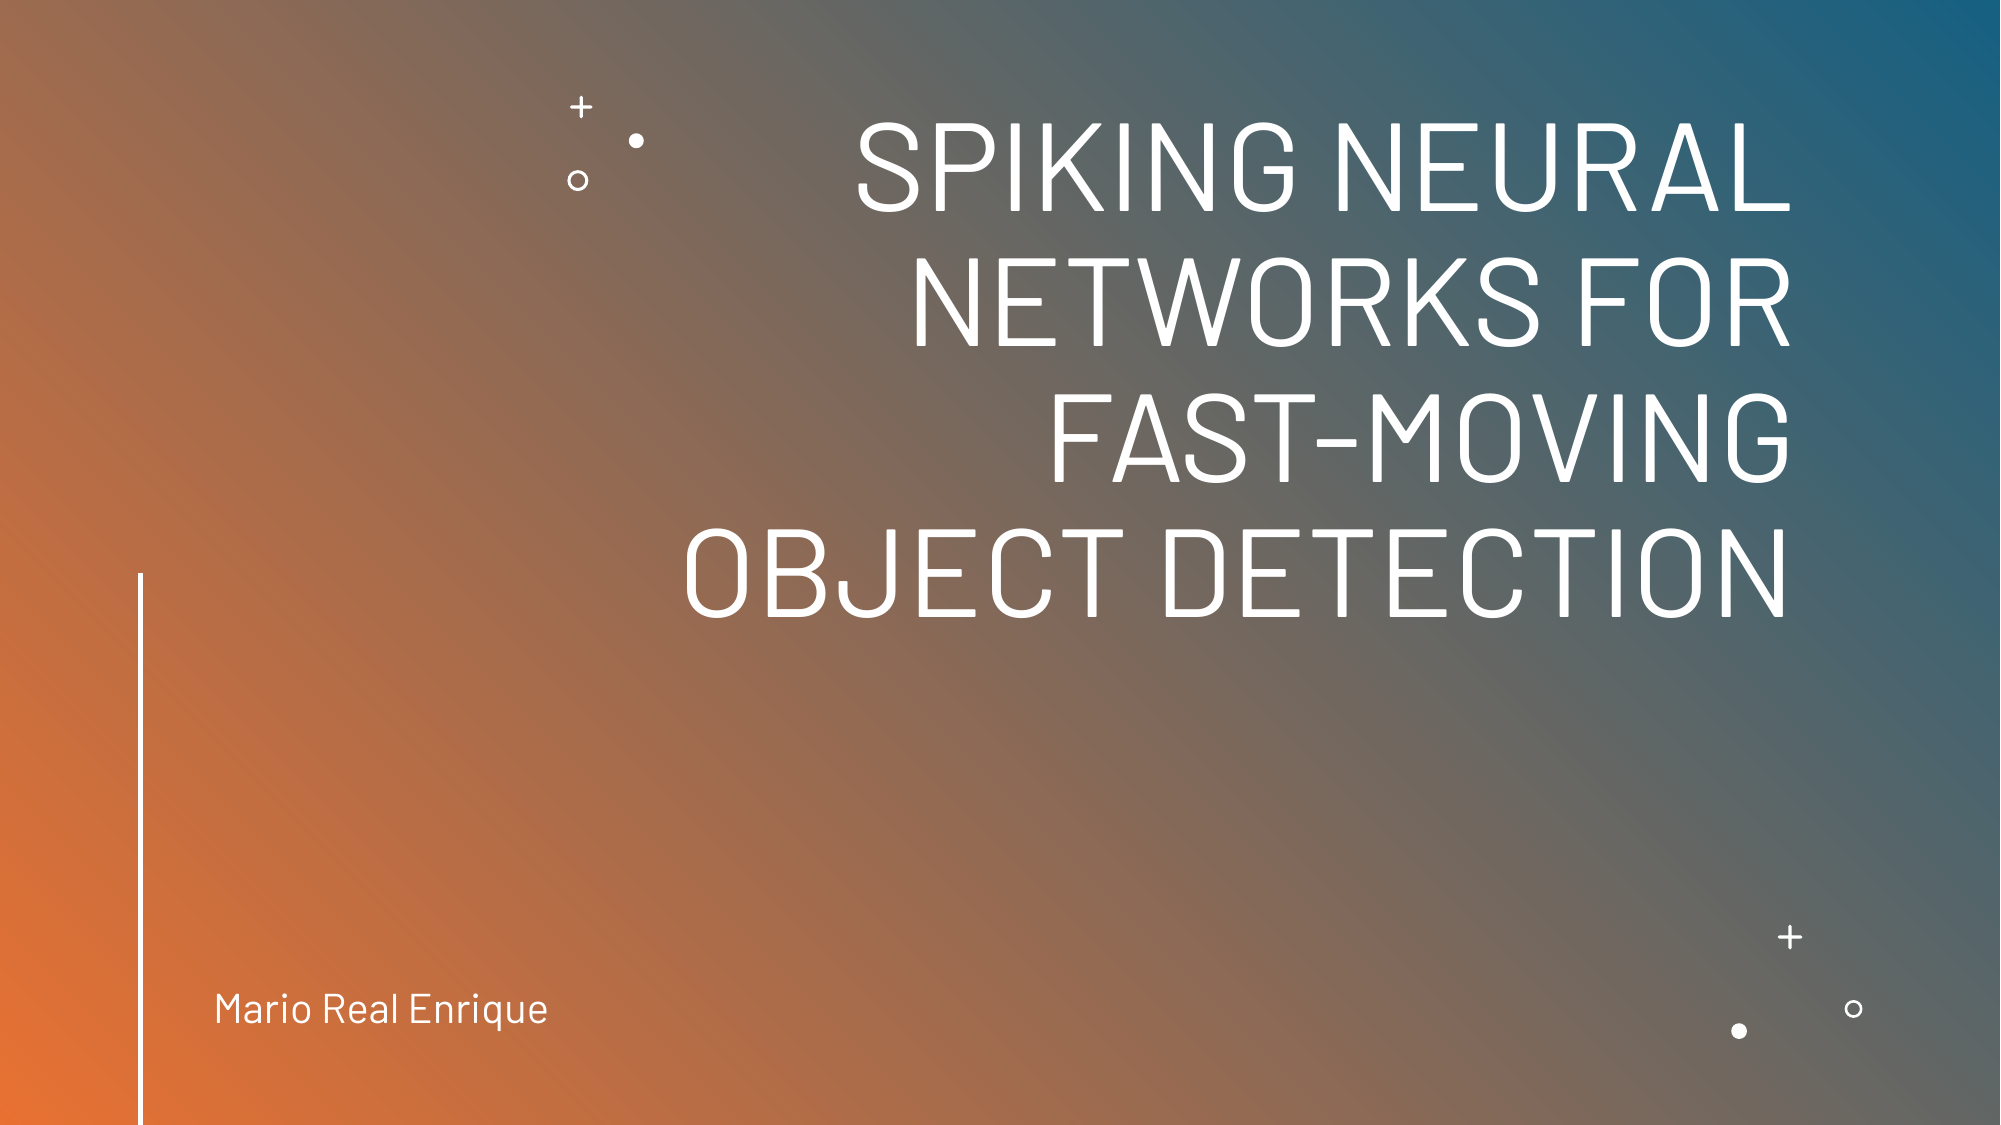

# SPIKING NEURAL NETWORKS FOR FAST-MOVING OBJECT DETECTION

Mario Real Enrique